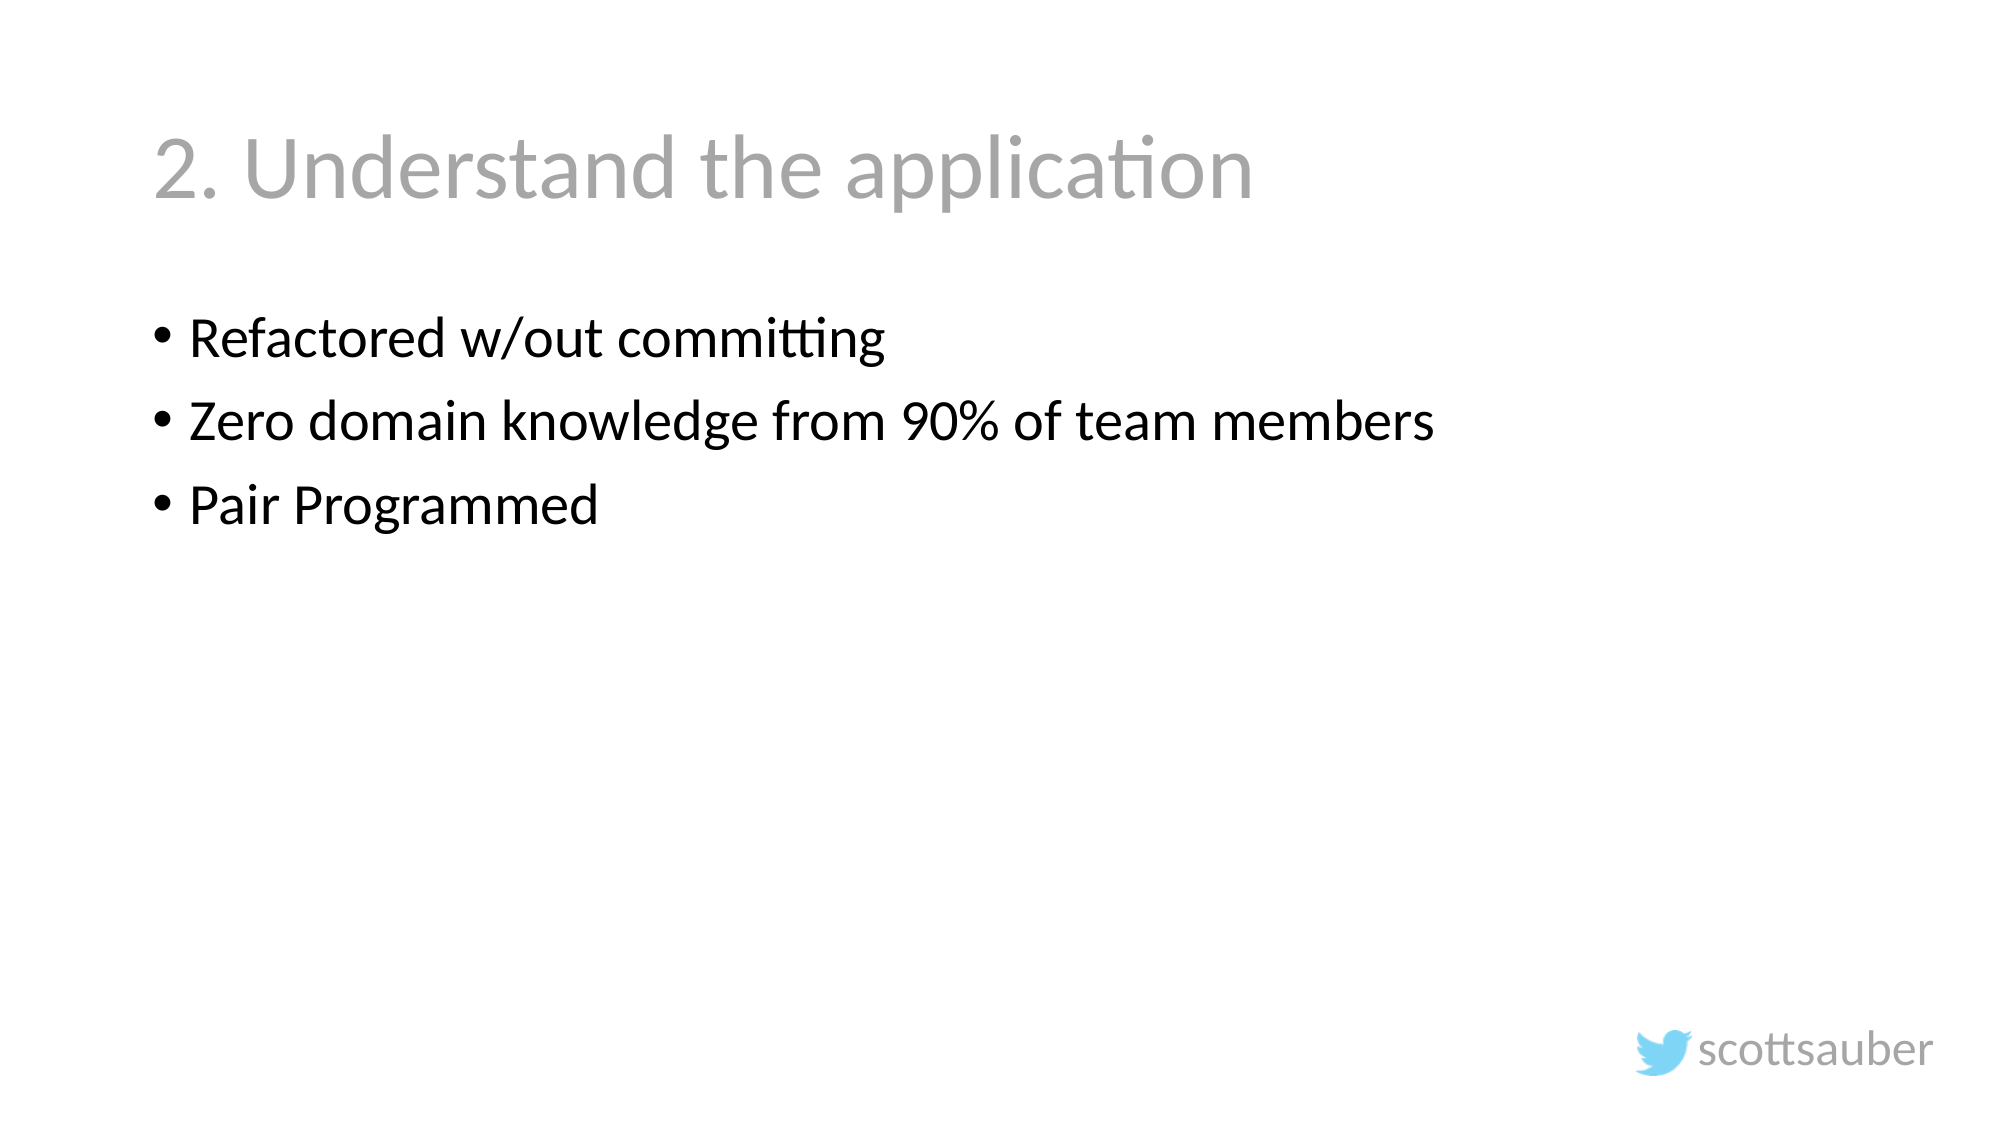

# 2. Understand the application
Refactored w/out committing
Zero domain knowledge from 90% of team members
Pair Programmed

scottsauber